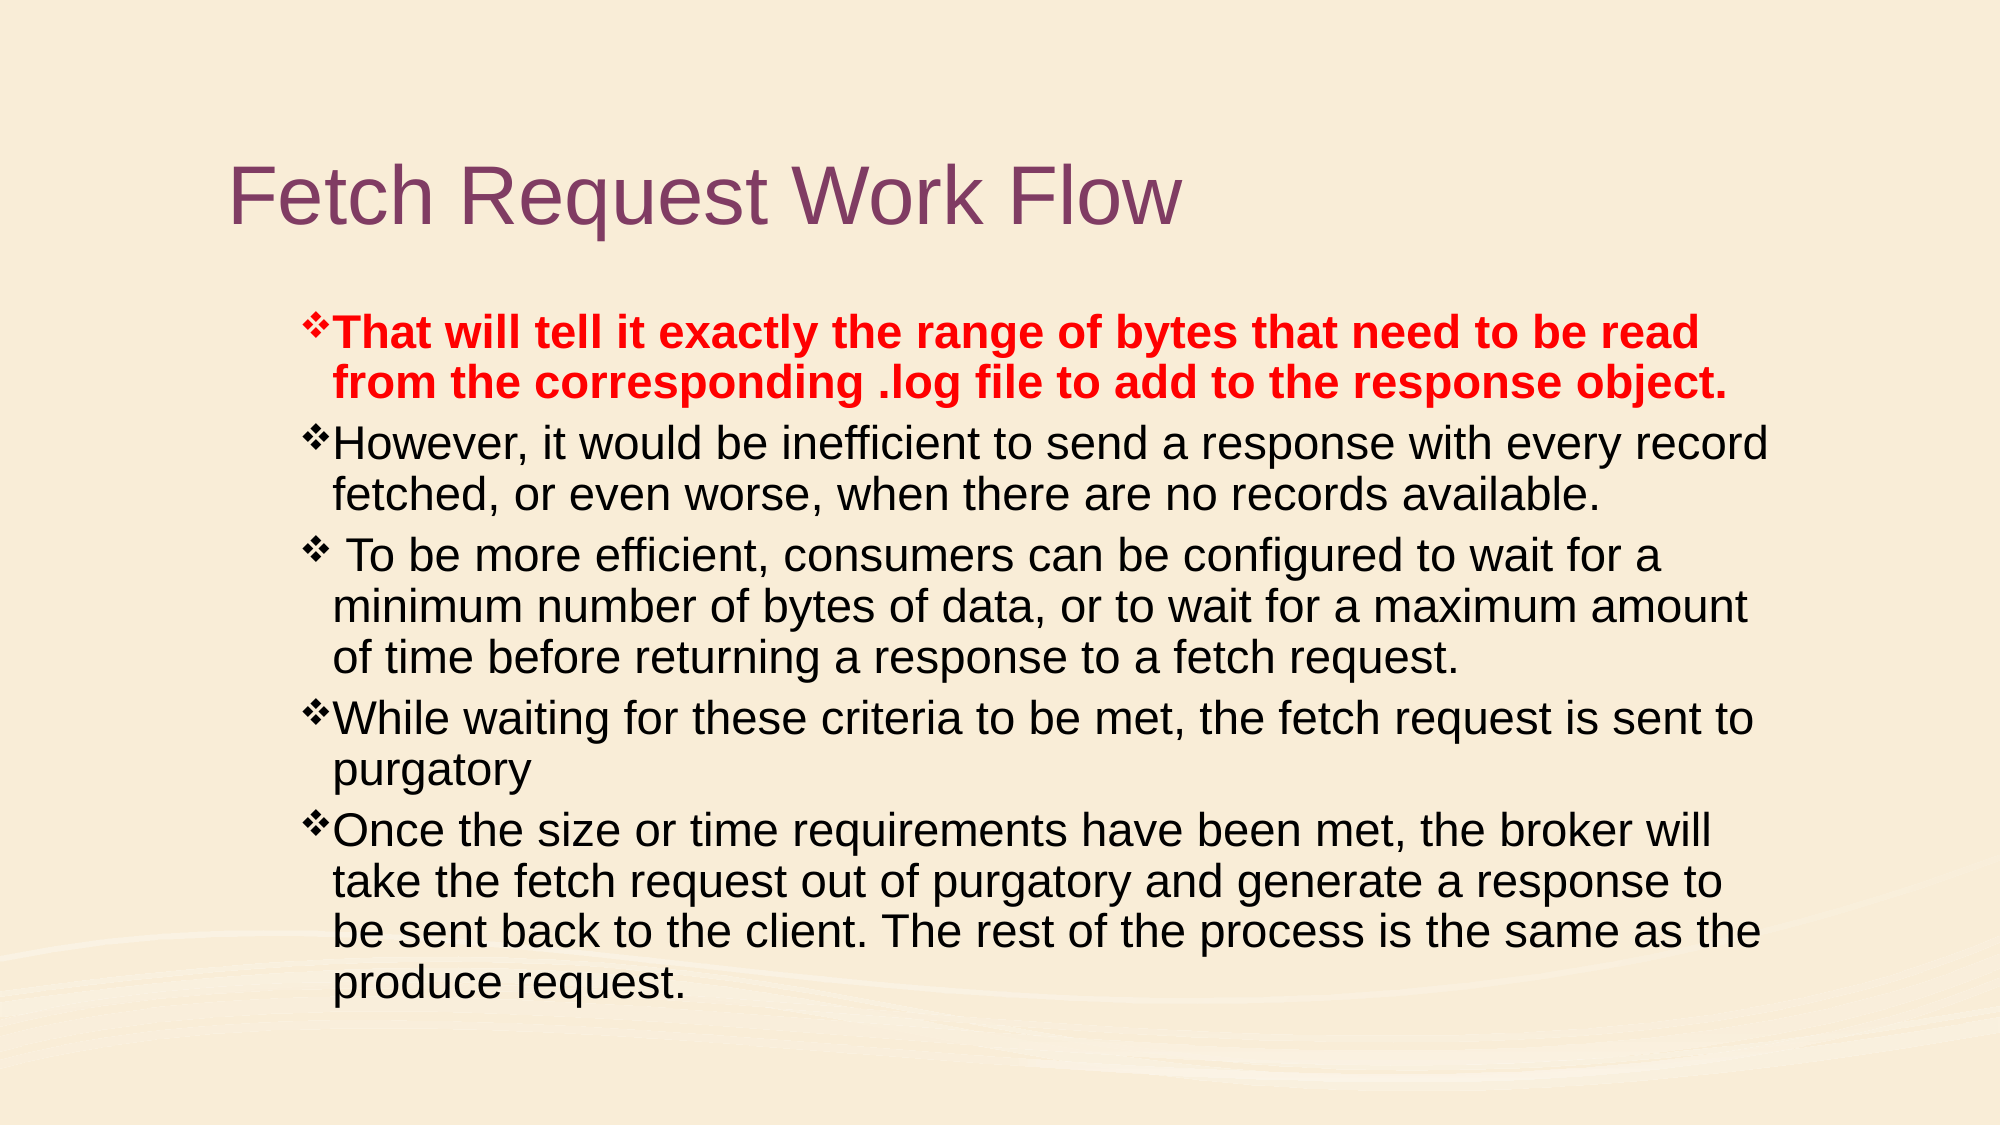

# Fetch Request Work Flow
That will tell it exactly the range of bytes that need to be read from the corresponding .log file to add to the response object.
However, it would be inefficient to send a response with every record fetched, or even worse, when there are no records available.
 To be more efficient, consumers can be configured to wait for a minimum number of bytes of data, or to wait for a maximum amount of time before returning a response to a fetch request.
While waiting for these criteria to be met, the fetch request is sent to purgatory
Once the size or time requirements have been met, the broker will take the fetch request out of purgatory and generate a response to be sent back to the client. The rest of the process is the same as the produce request.